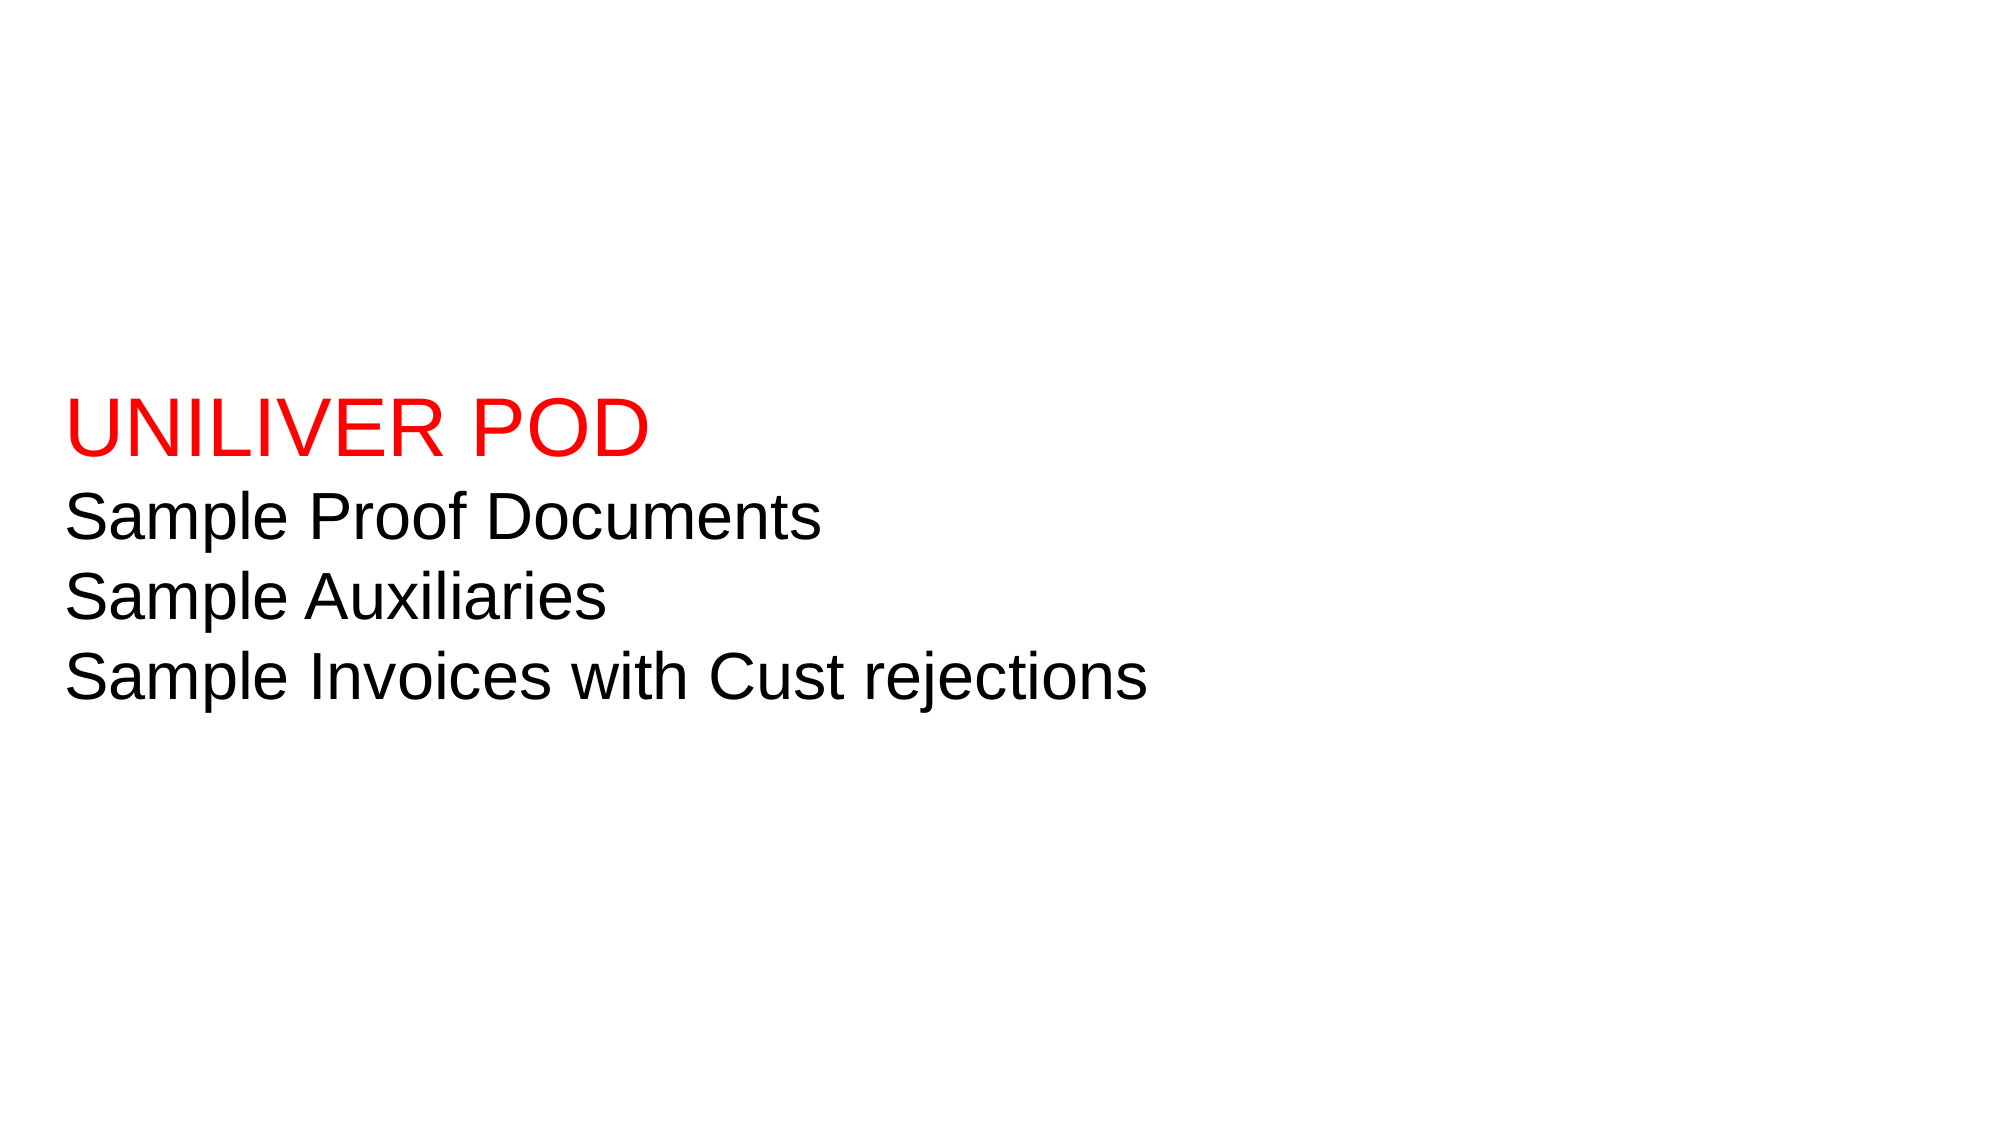

UNILIVER POD
Sample Proof Documents
Sample Auxiliaries
Sample Invoices with Cust rejections